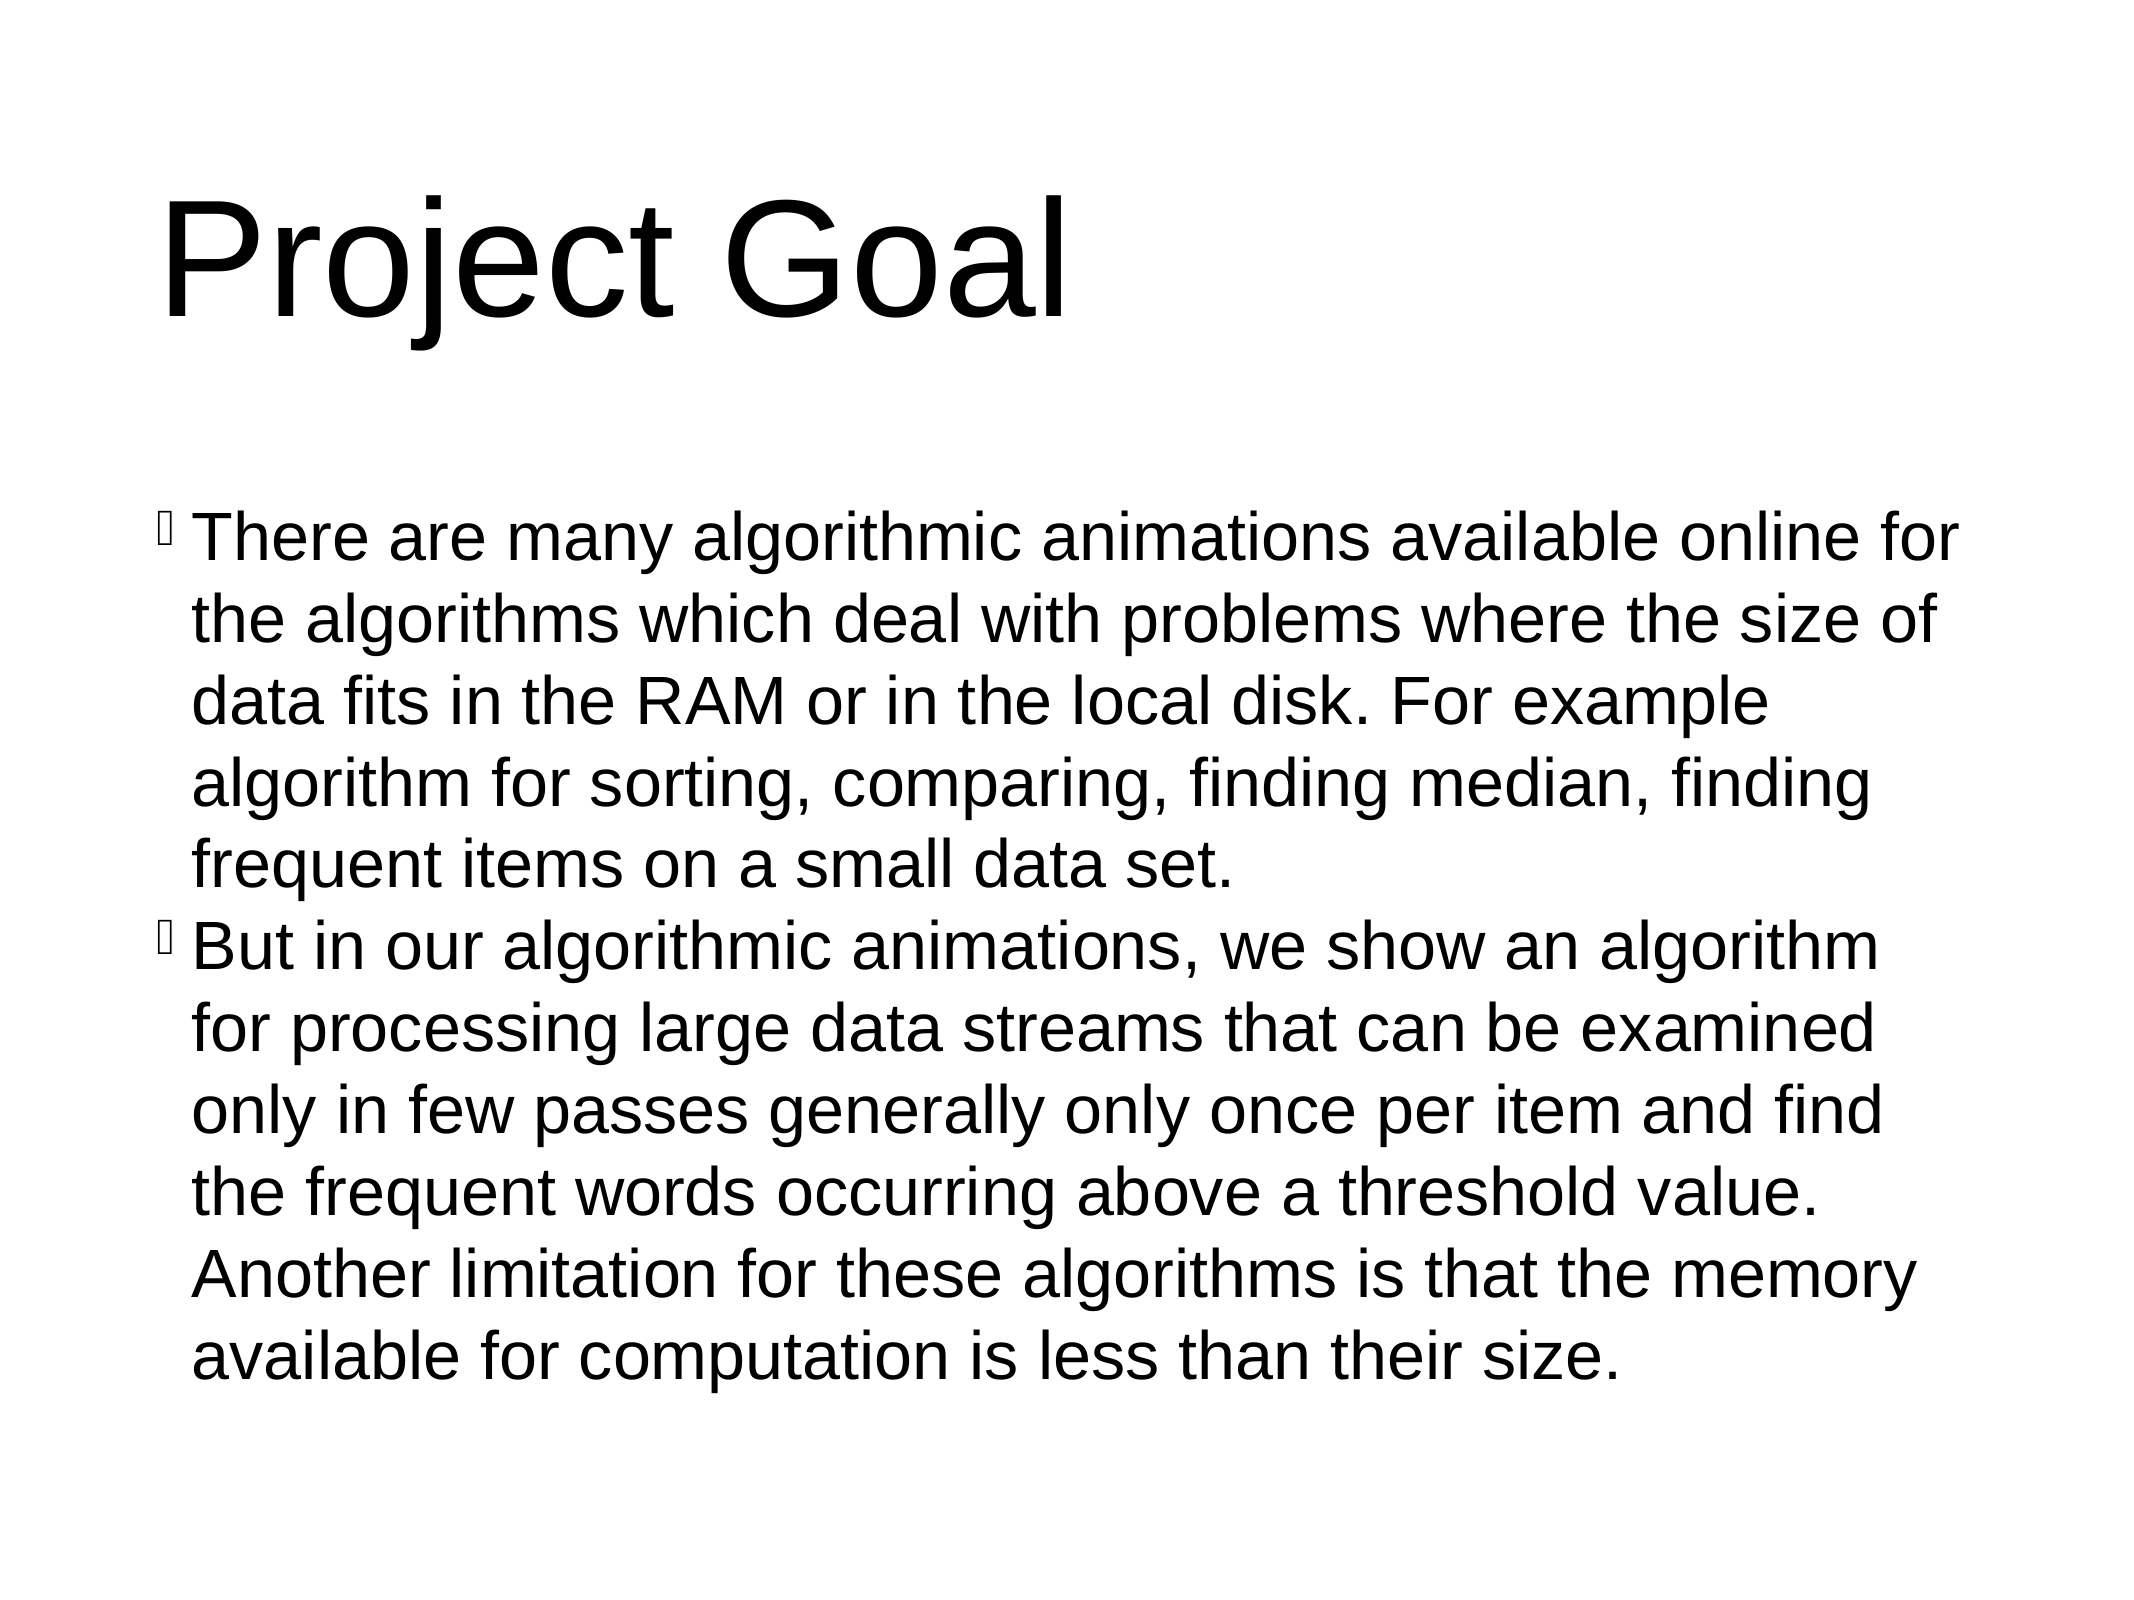

Project Goal
There are many algorithmic animations available online for the algorithms which deal with problems where the size of data fits in the RAM or in the local disk. For example algorithm for sorting, comparing, finding median, finding frequent items on a small data set.
But in our algorithmic animations, we show an algorithm for processing large data streams that can be examined only in few passes generally only once per item and find the frequent words occurring above a threshold value. Another limitation for these algorithms is that the memory available for computation is less than their size.